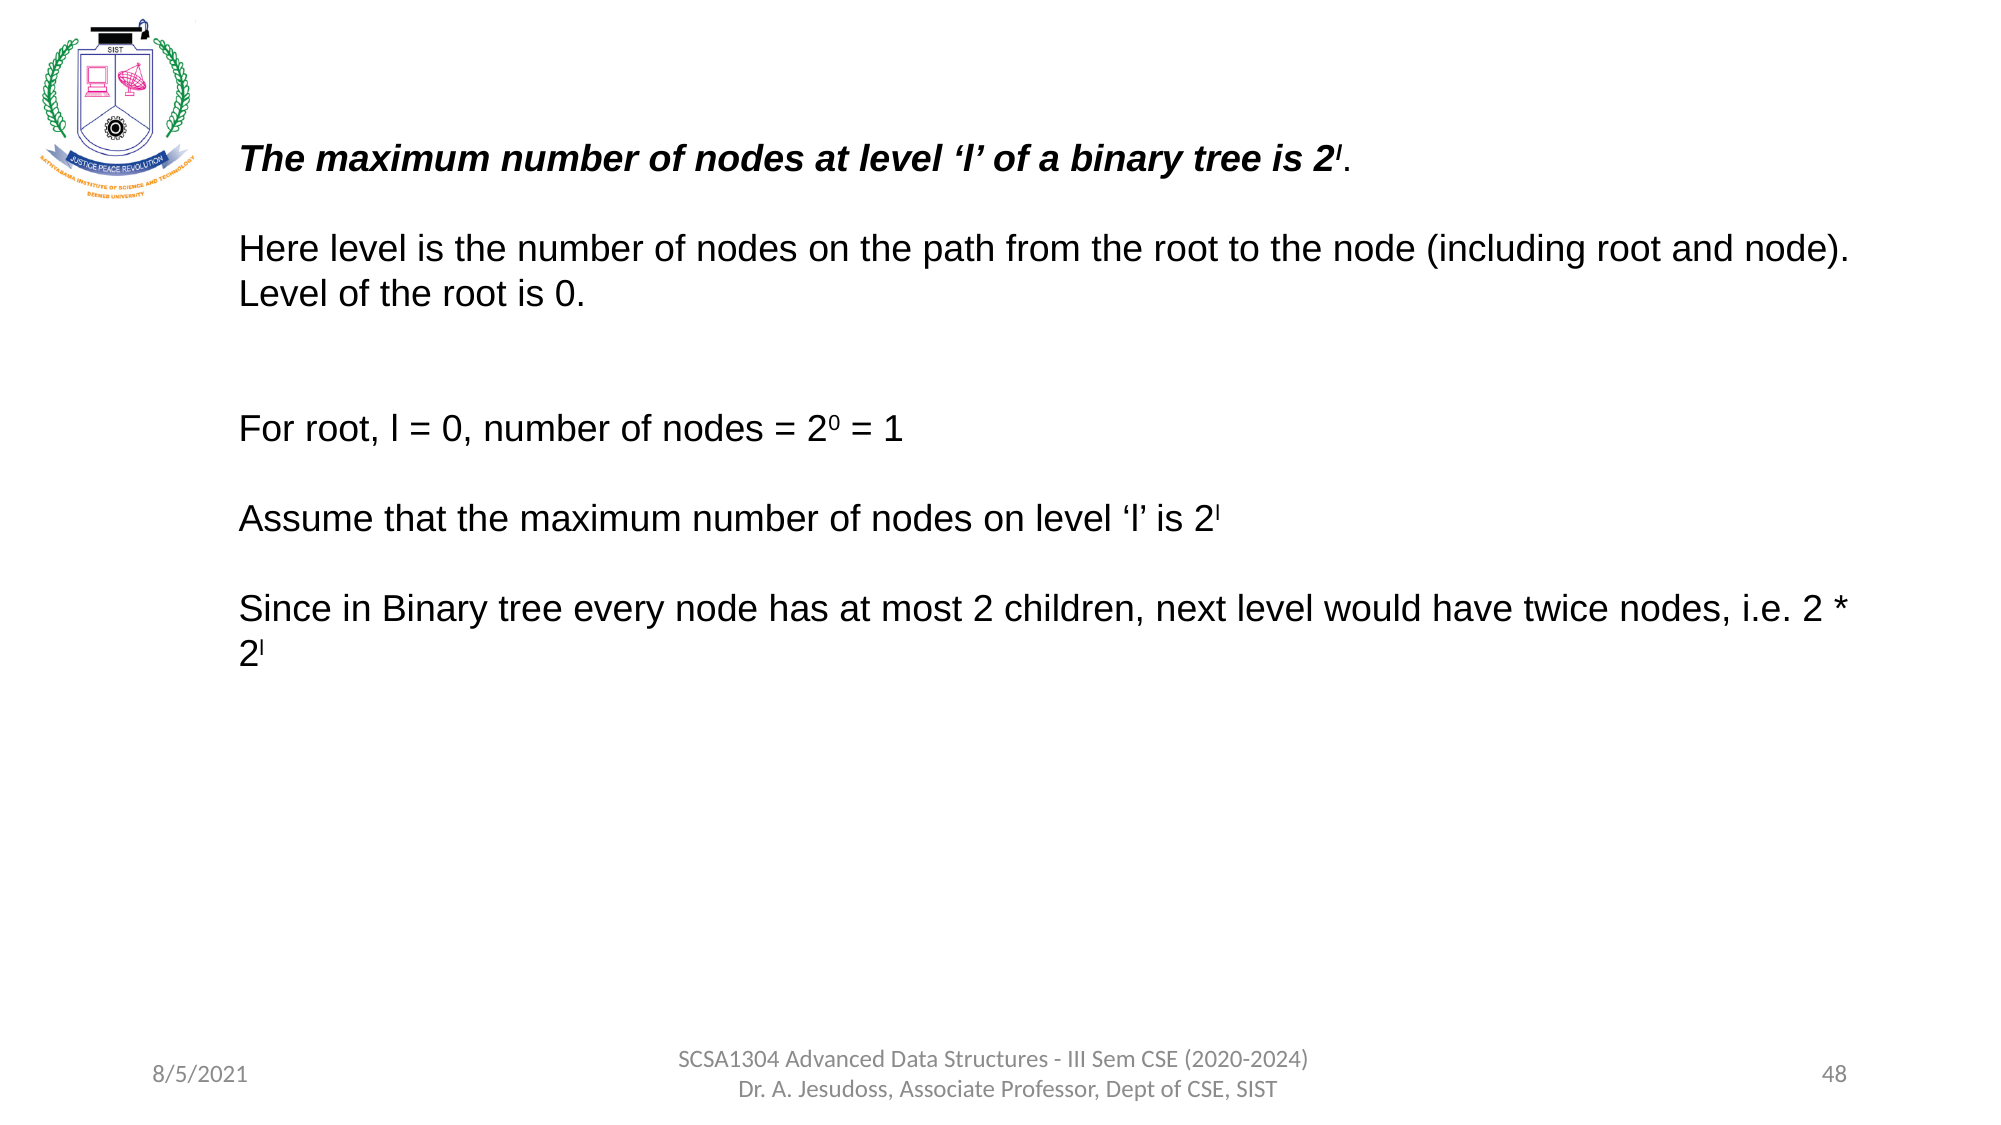

The maximum number of nodes at level ‘l’ of a binary tree is 2l.
Here level is the number of nodes on the path from the root to the node (including root and node). Level of the root is 0.

For root, l = 0, number of nodes = 20 = 1
Assume that the maximum number of nodes on level ‘l’ is 2l
Since in Binary tree every node has at most 2 children, next level would have twice nodes, i.e. 2 * 2l
8/5/2021
SCSA1304 Advanced Data Structures - III Sem CSE (2020-2024)      Dr. A. Jesudoss, Associate Professor, Dept of CSE, SIST
48